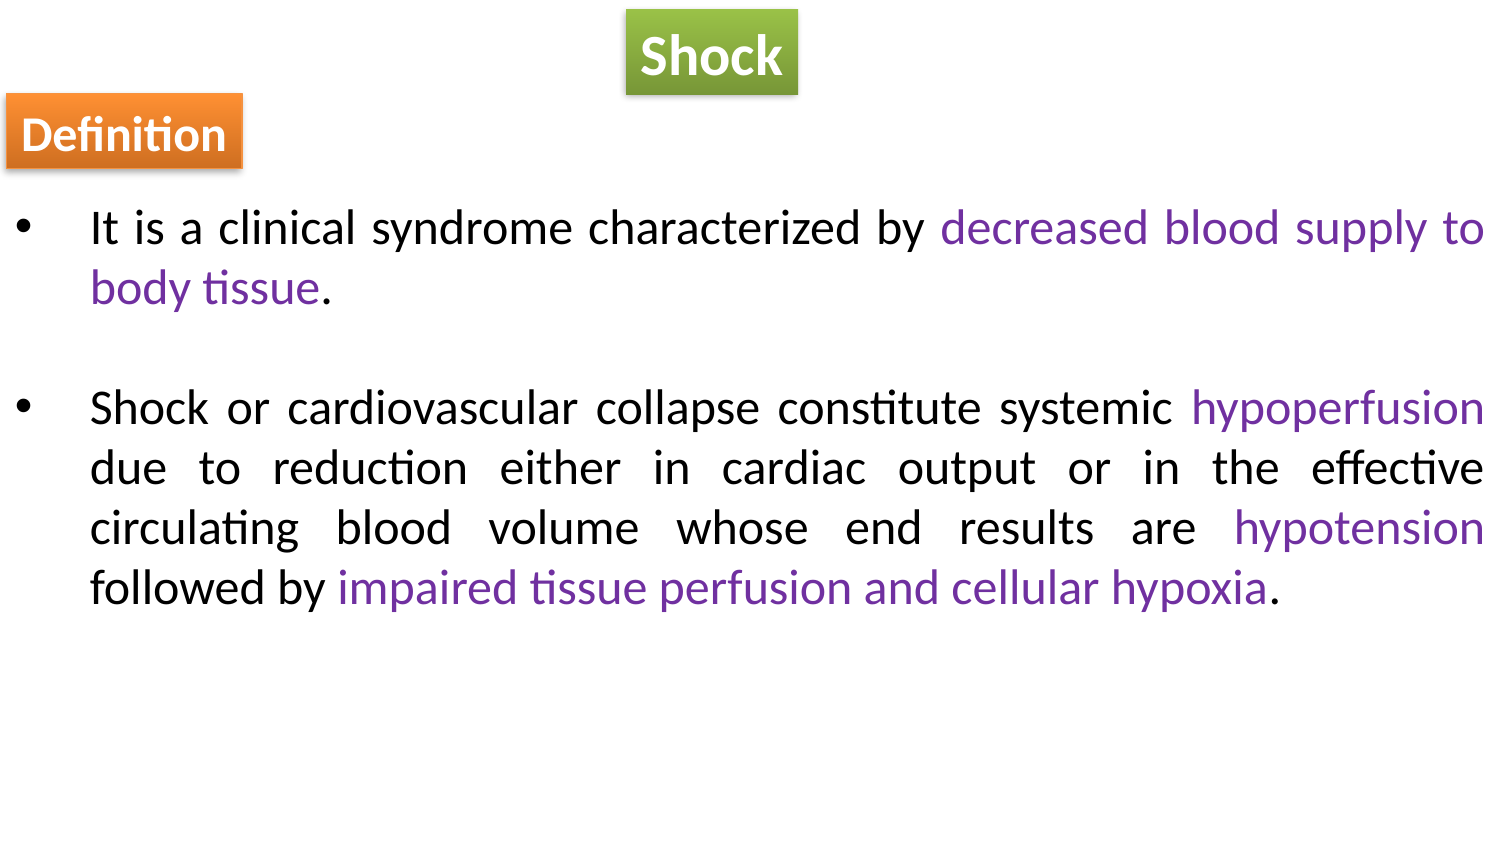

Shock
Definition
It is a clinical syndrome characterized by decreased blood supply to body tissue.

Shock or cardiovascular collapse constitute systemic hypoperfusion due to reduction either in cardiac output or in the effective circulating blood volume whose end results are hypotension followed by impaired tissue perfusion and cellular hypoxia.